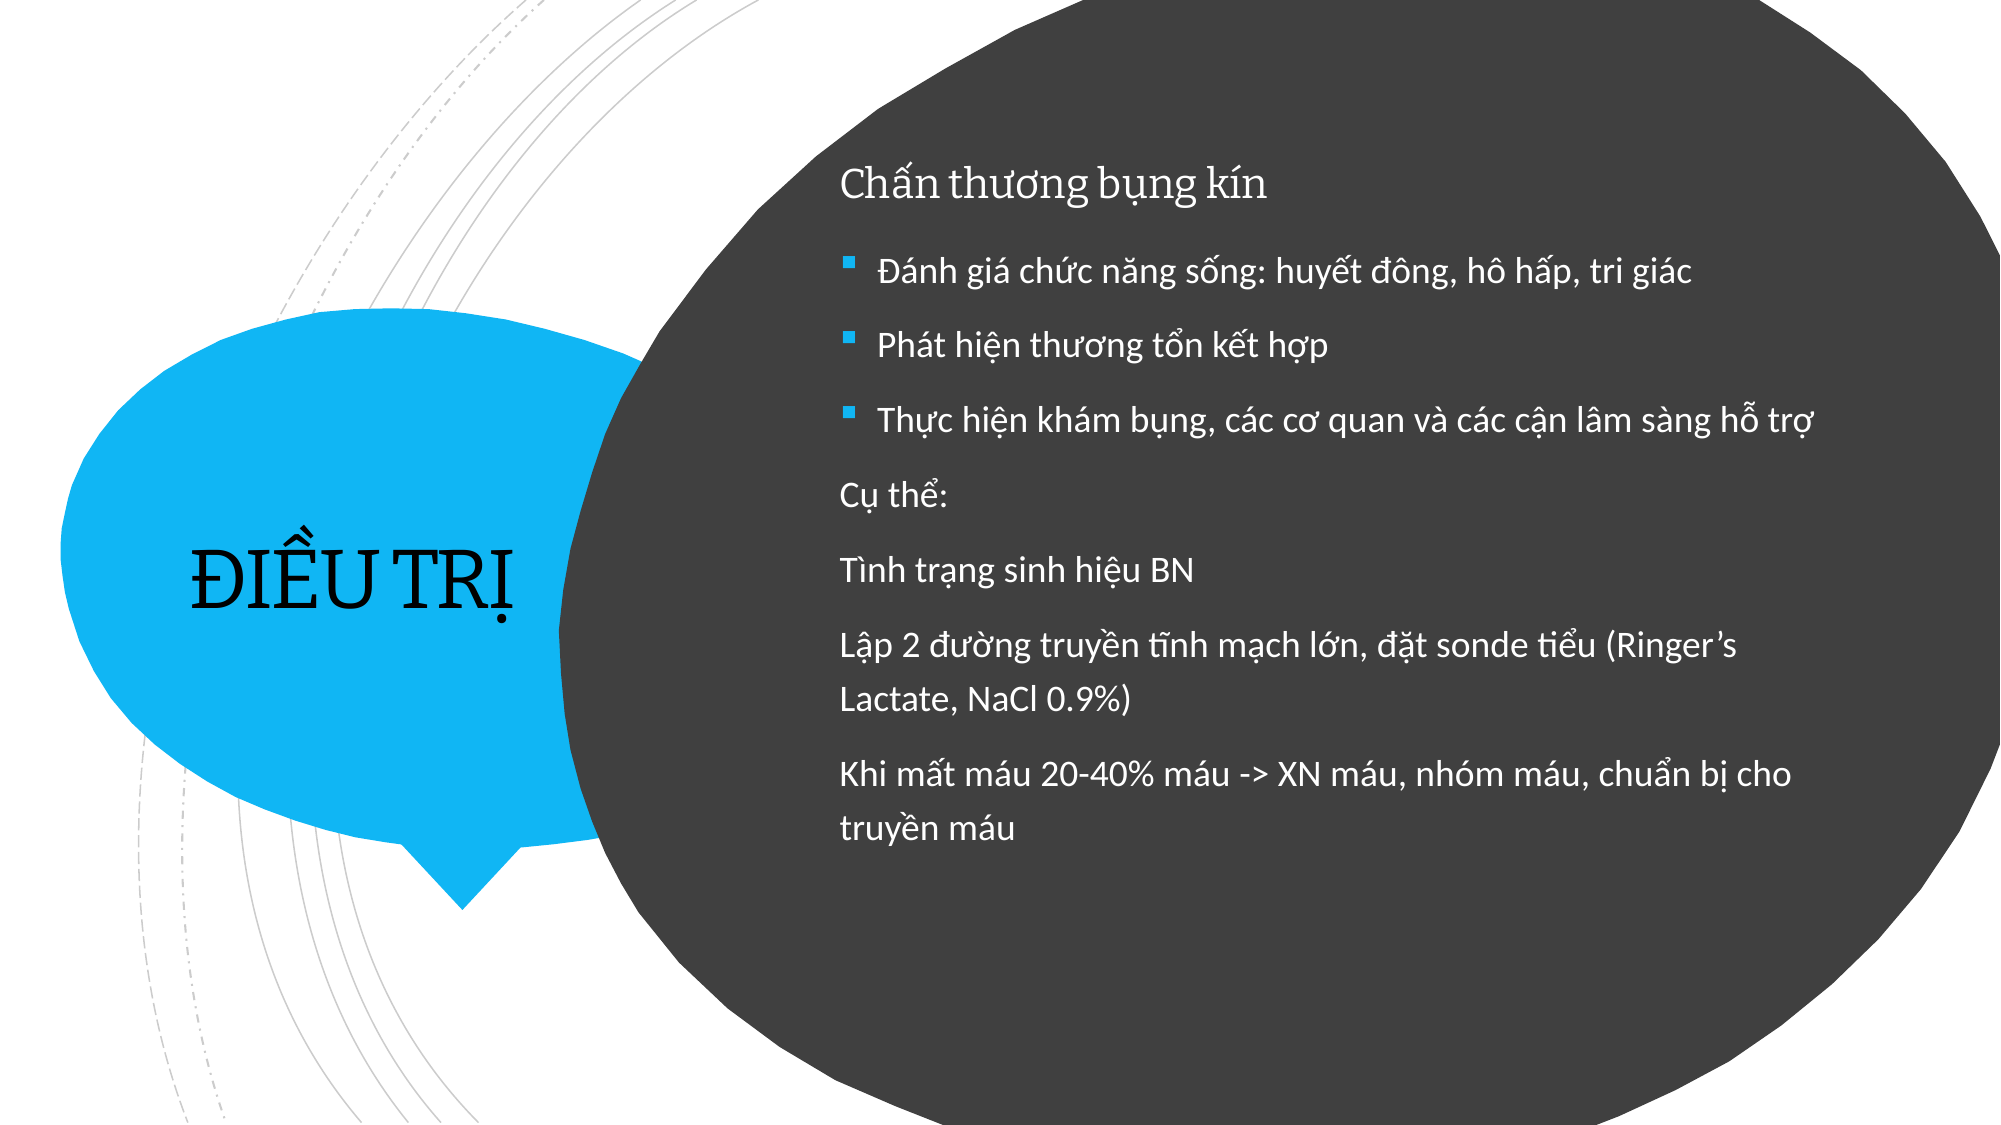

Chấn thương bụng kín
Đánh giá chức năng sống: huyết đông, hô hấp, tri giác
Phát hiện thương tổn kết hợp
Thực hiện khám bụng, các cơ quan và các cận lâm sàng hỗ trợ
Cụ thể:
Tình trạng sinh hiệu BN
Lập 2 đường truyền tĩnh mạch lớn, đặt sonde tiểu (Ringer’s Lactate, NaCl 0.9%)
Khi mất máu 20-40% máu -> XN máu, nhóm máu, chuẩn bị cho truyền máu

# ĐIỀU TRỊ